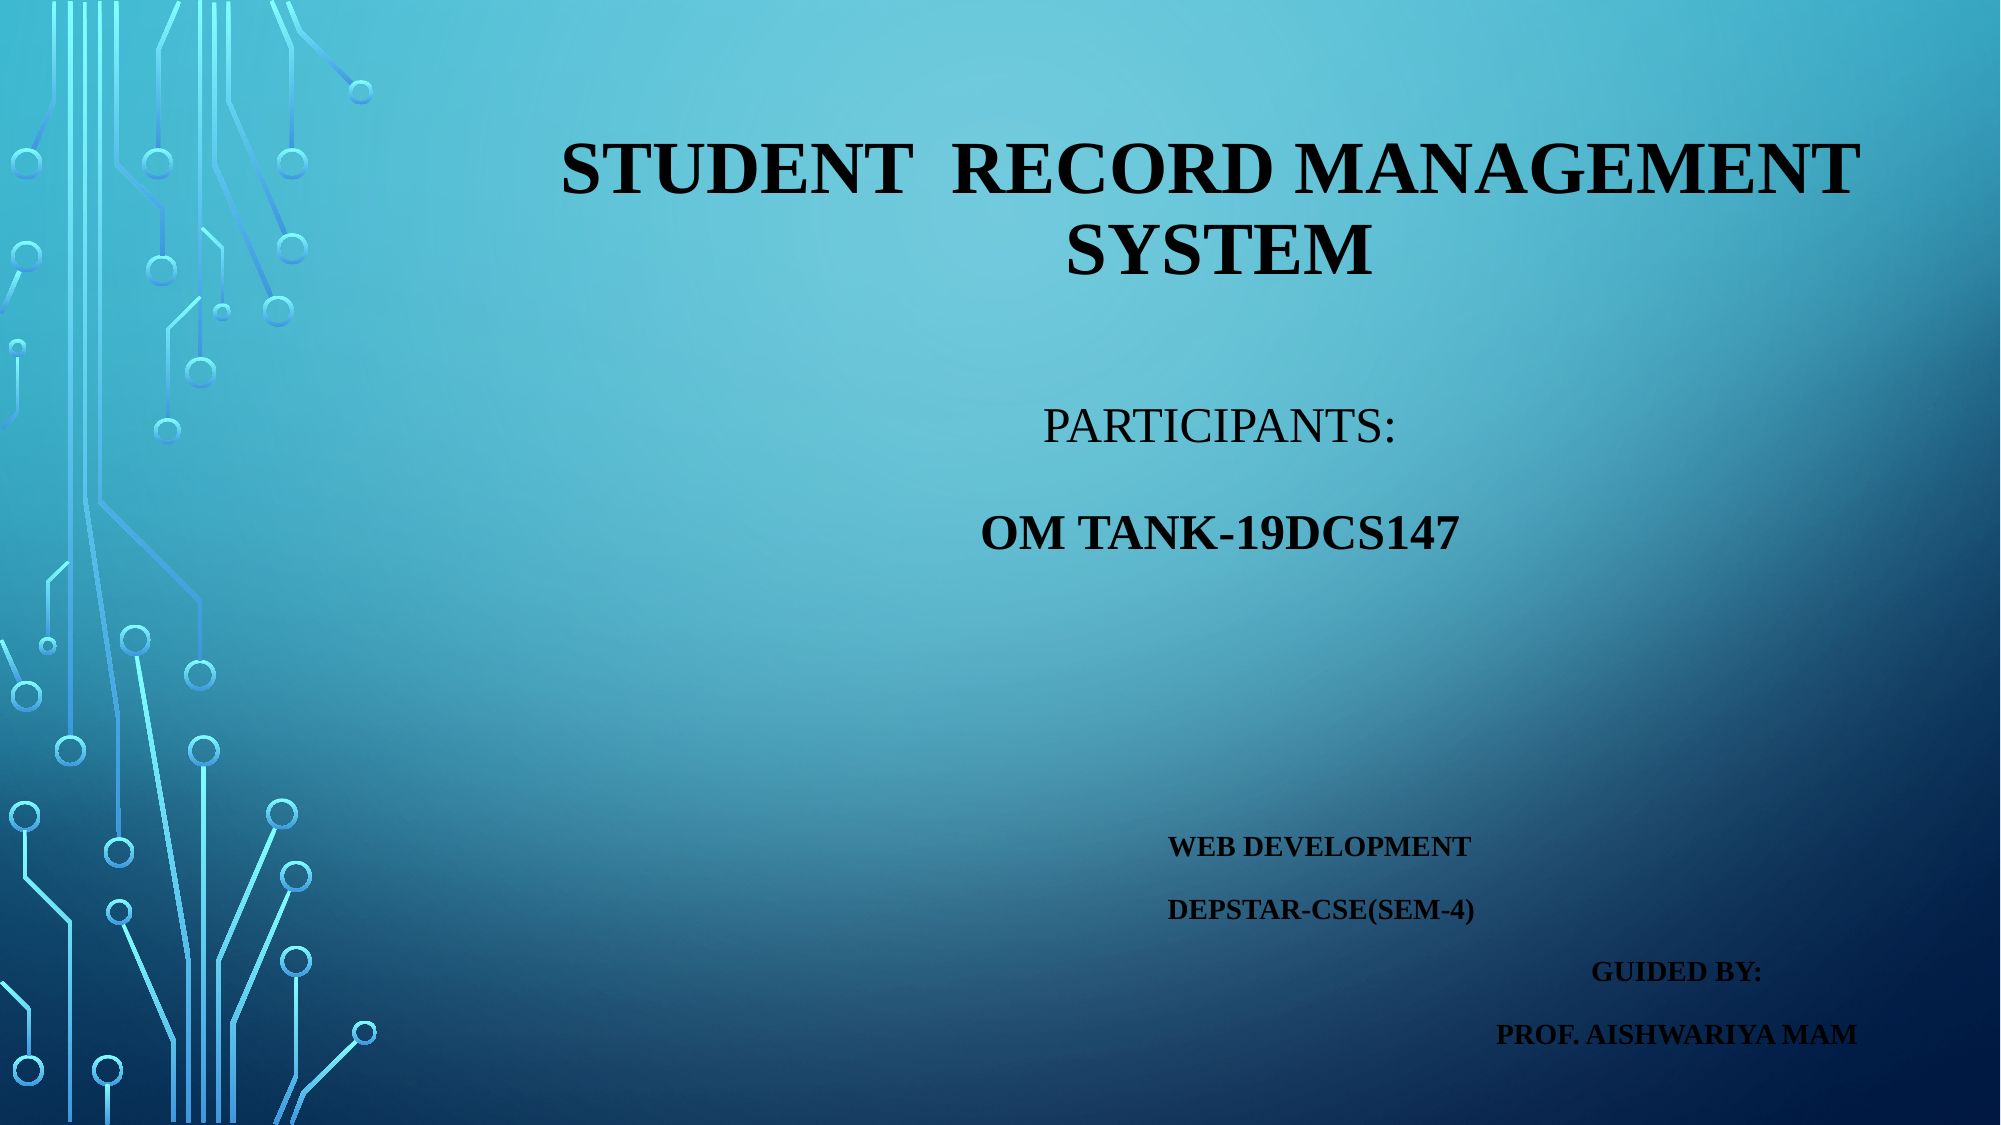

# STUDENT  RECORD MANAGEMENT  SYSTEM PARTICIPANTS: OM TANK-19DCS147
WEB DEVELOPMENT
DEPSTAR-CSE(SEM-4)
GUIDED BY:
PROF. AISHWARIYA MAM